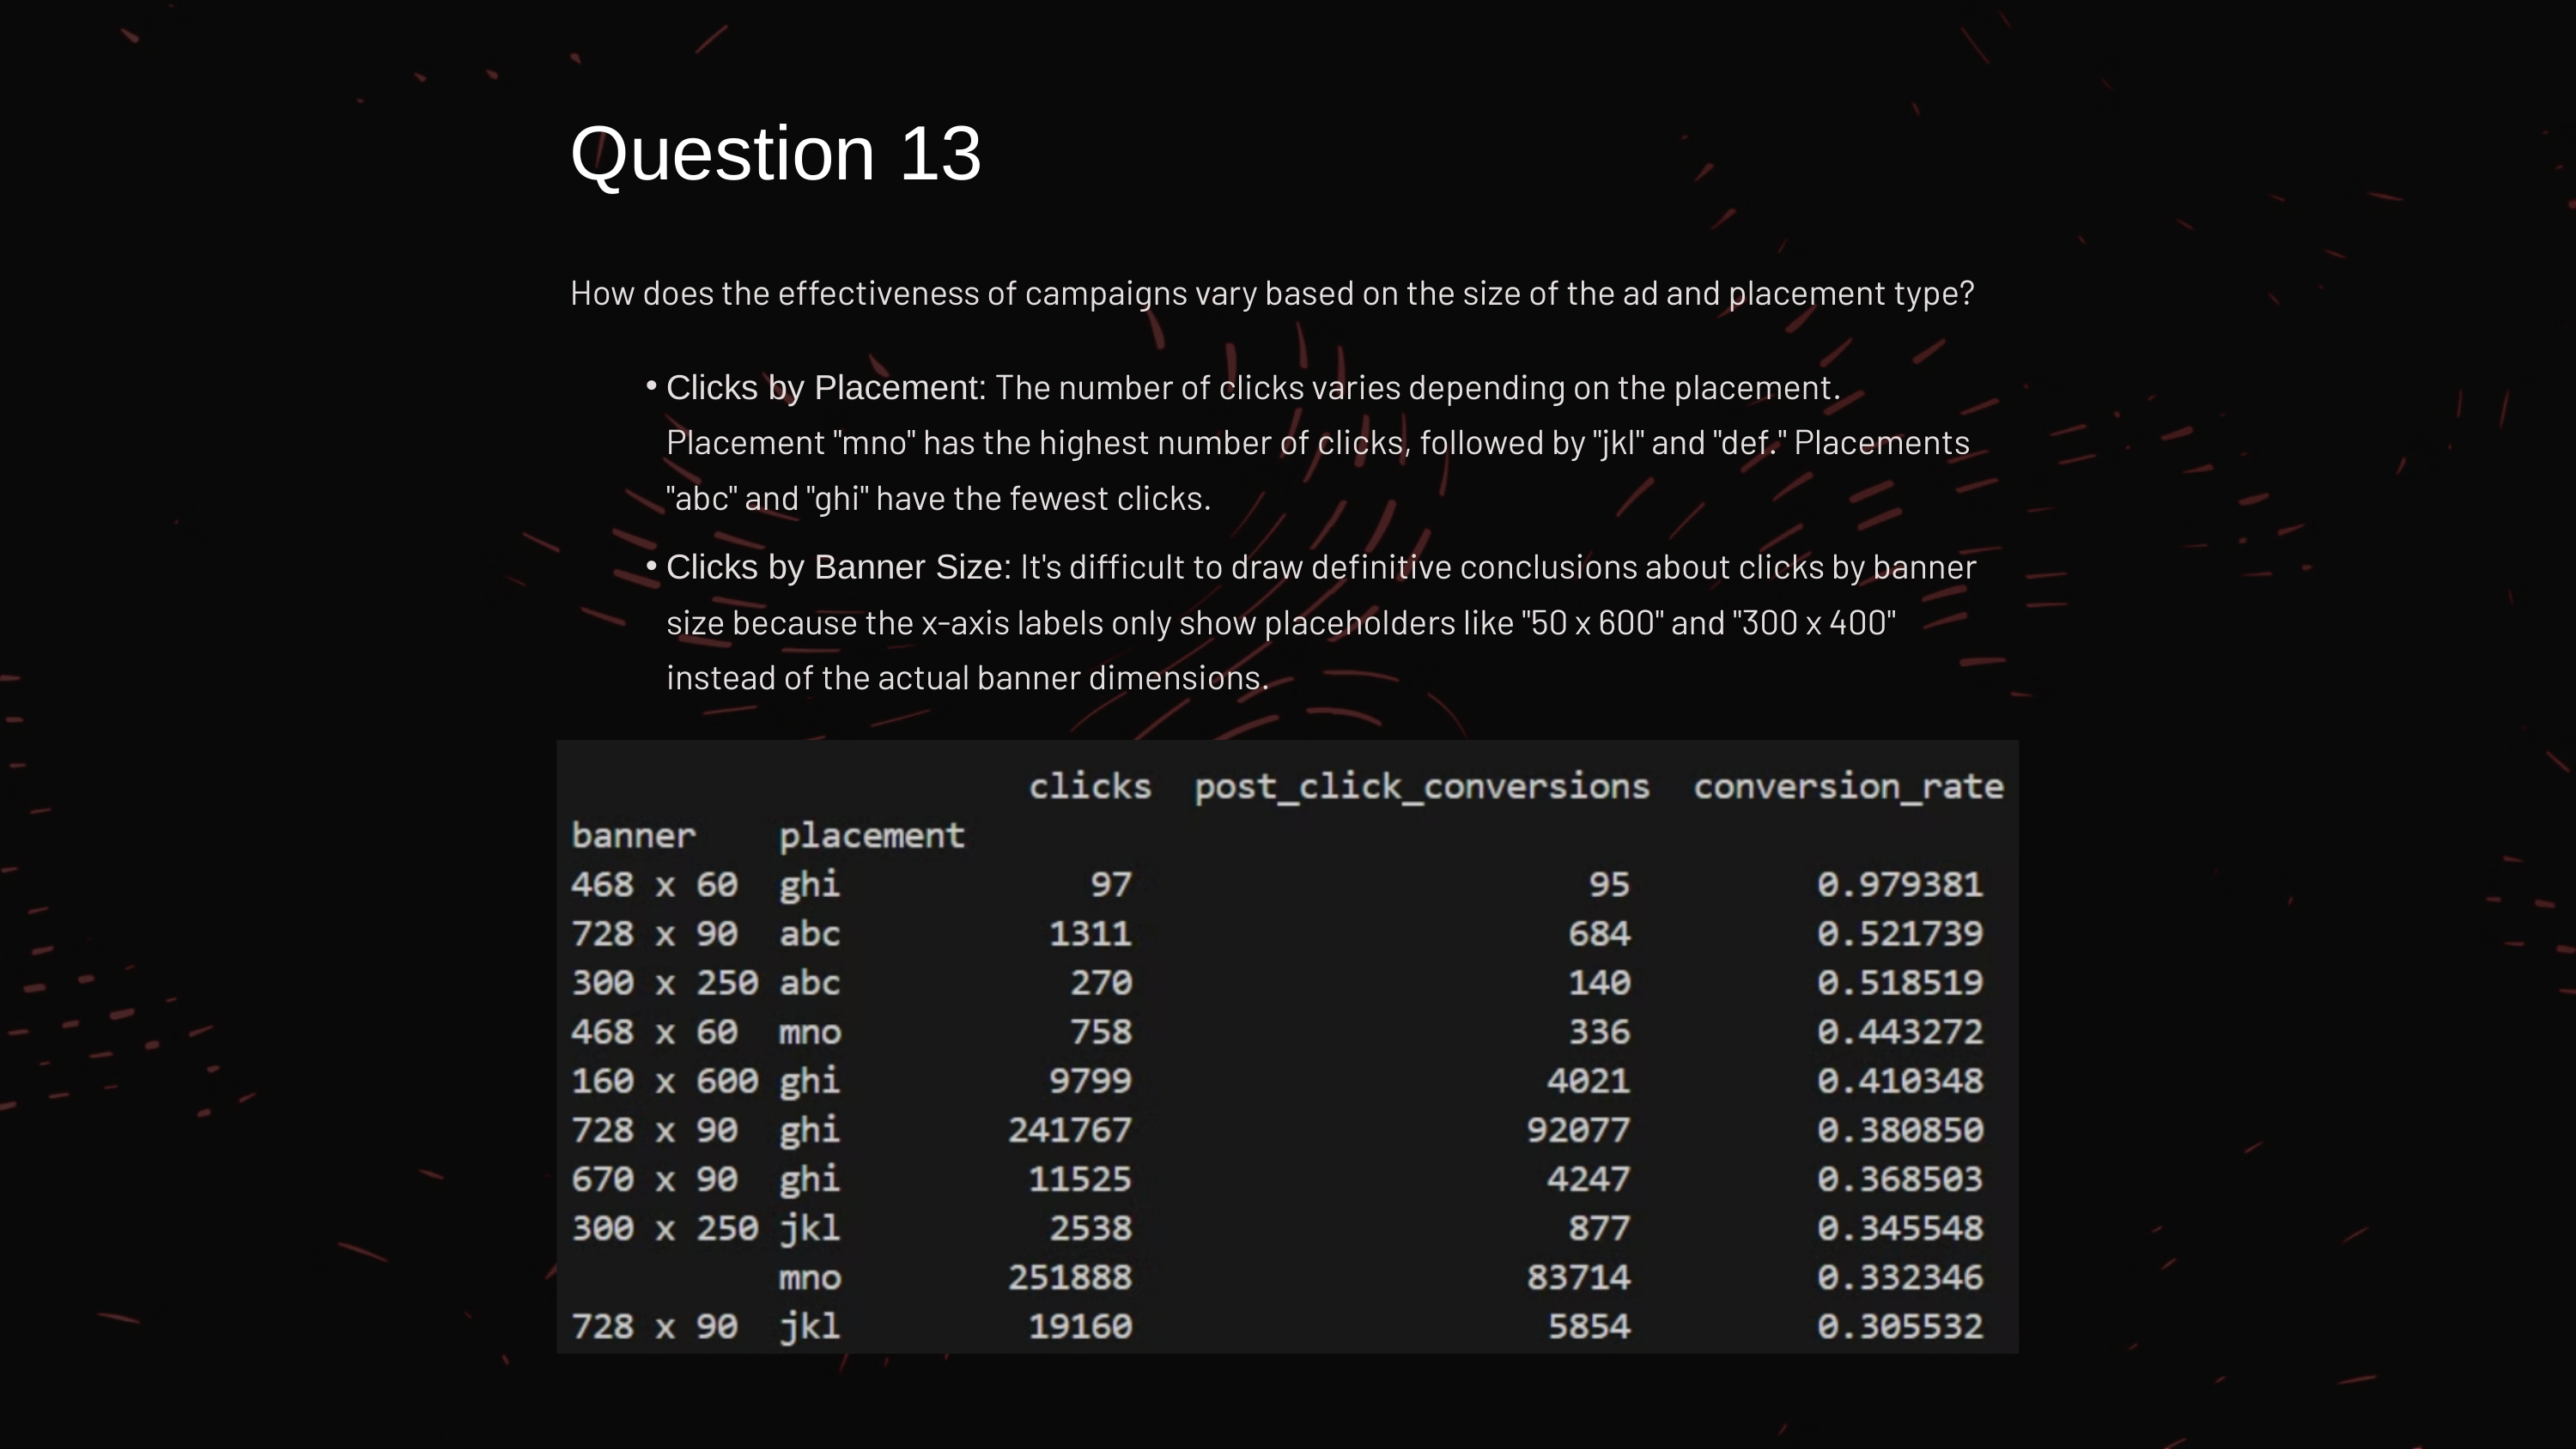

Question 13
How does the effectiveness of campaigns vary based on the size of the ad and placement type?
Clicks by Placement: The number of clicks varies depending on the placement. Placement "mno" has the highest number of clicks, followed by "jkl" and "def." Placements "abc" and "ghi" have the fewest clicks.
Clicks by Banner Size: It's difficult to draw definitive conclusions about clicks by banner size because the x-axis labels only show placeholders like "50 x 600" and "300 x 400" instead of the actual banner dimensions.